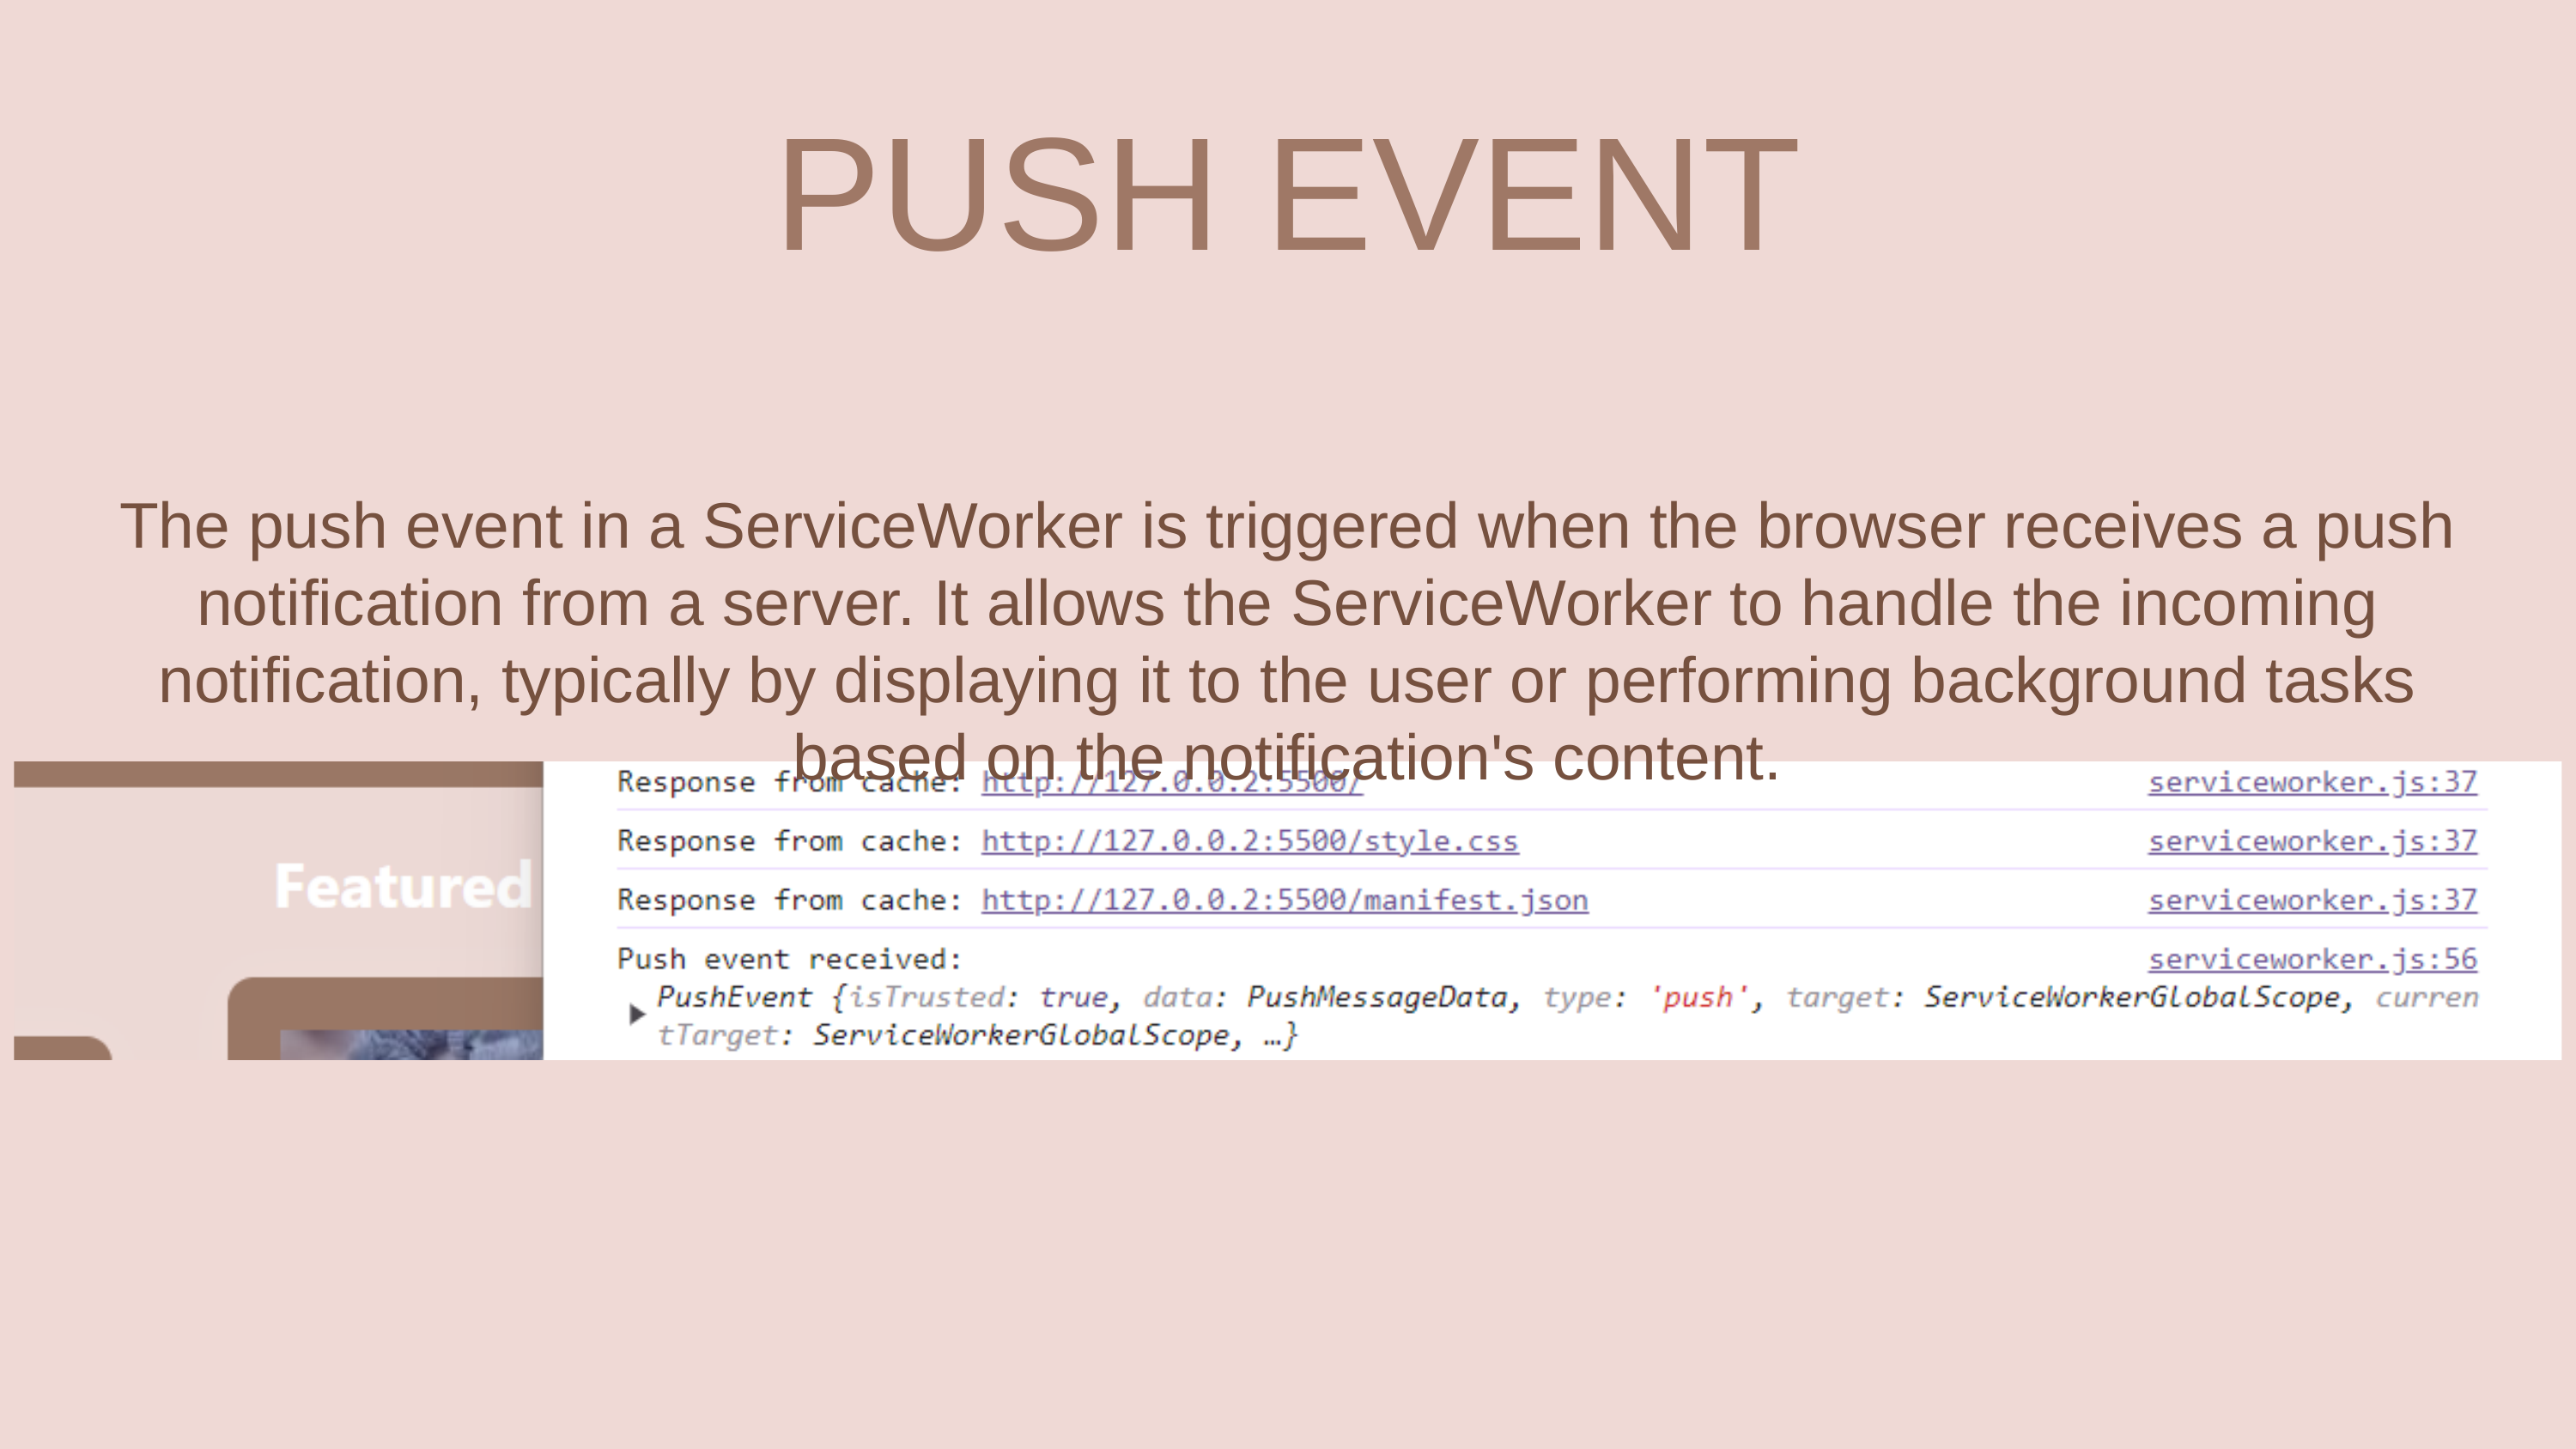

PUSH EVENT
The push event in a ServiceWorker is triggered when the browser receives a push notification from a server. It allows the ServiceWorker to handle the incoming notification, typically by displaying it to the user or performing background tasks based on the notification's content.